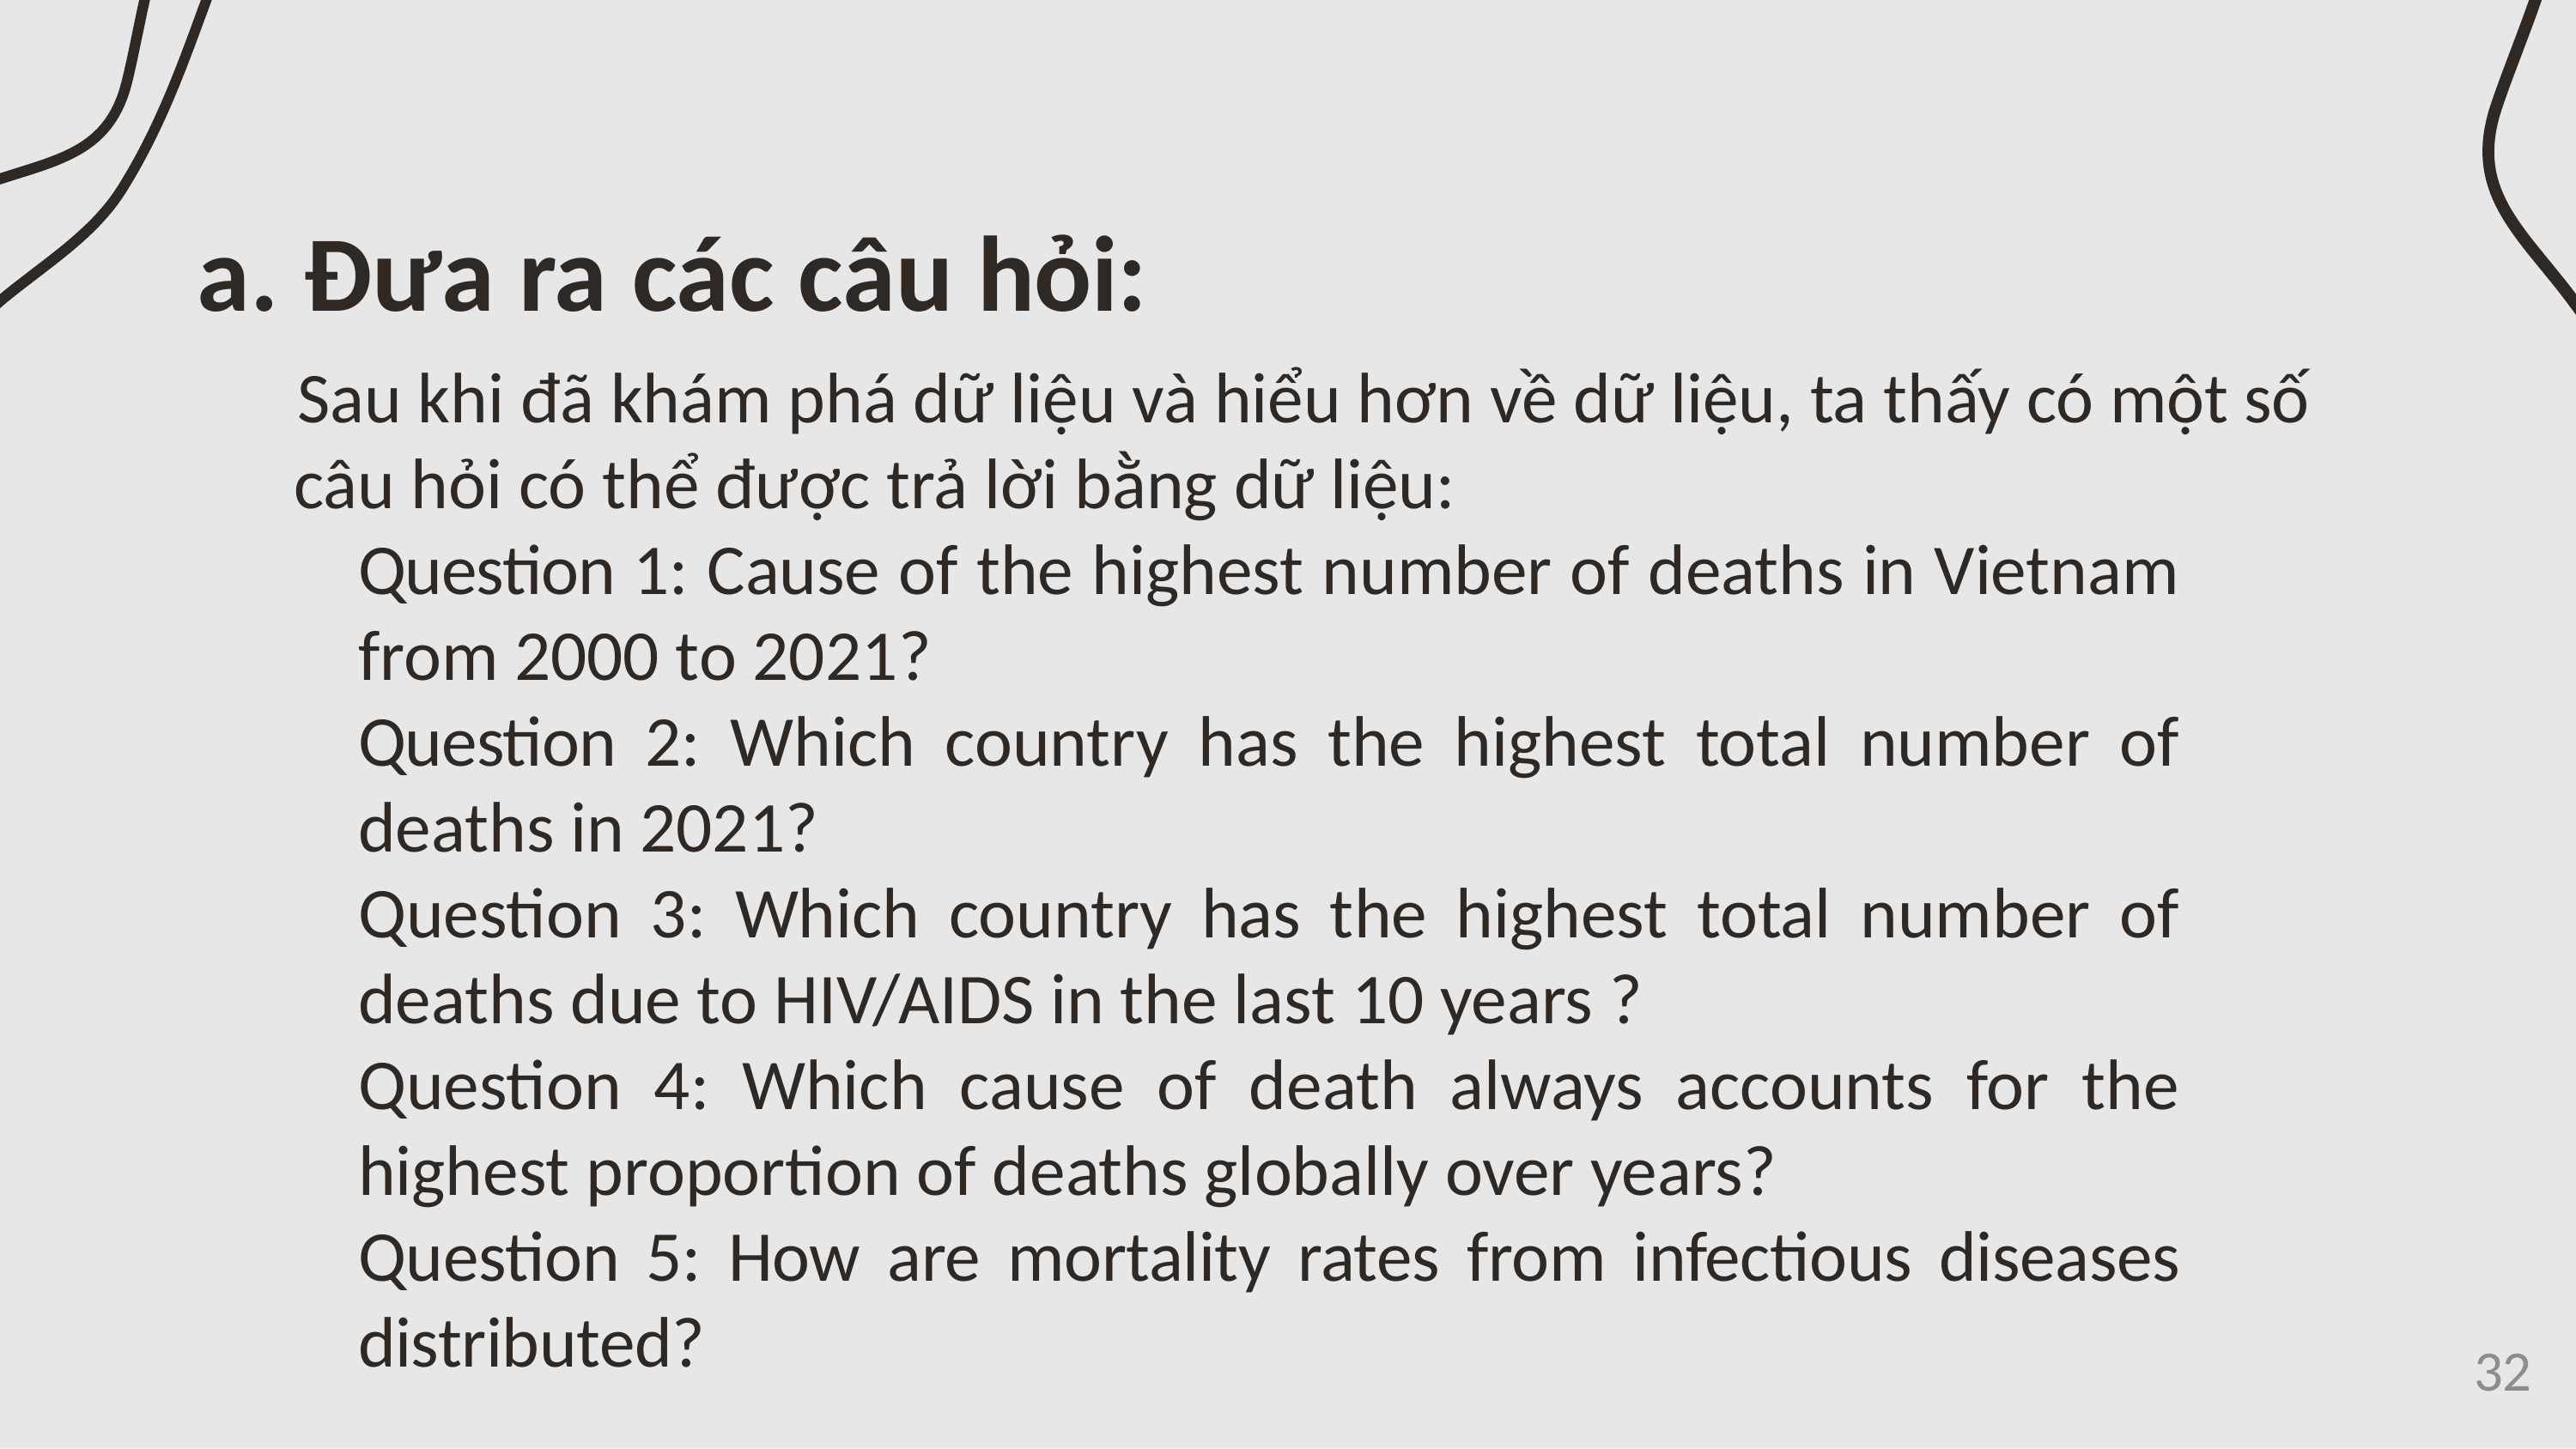

# a. Đưa ra các câu hỏi:
Sau khi đã khám phá dữ liệu và hiểu hơn về dữ liệu, ta thấy có một số
câu hỏi có thể được trả lời bằng dữ liệu:
Question 1: Cause of the highest number of deaths in Vietnam from 2000 to 2021?
Question 2: Which country has the highest total number of deaths in 2021?
Question 3: Which country has the highest total number of deaths due to HIV/AIDS in the last 10 years ?
Question 4: Which cause of death always accounts for the highest proportion of deaths globally over years?
Question 5: How are mortality rates from infectious diseases distributed?
32